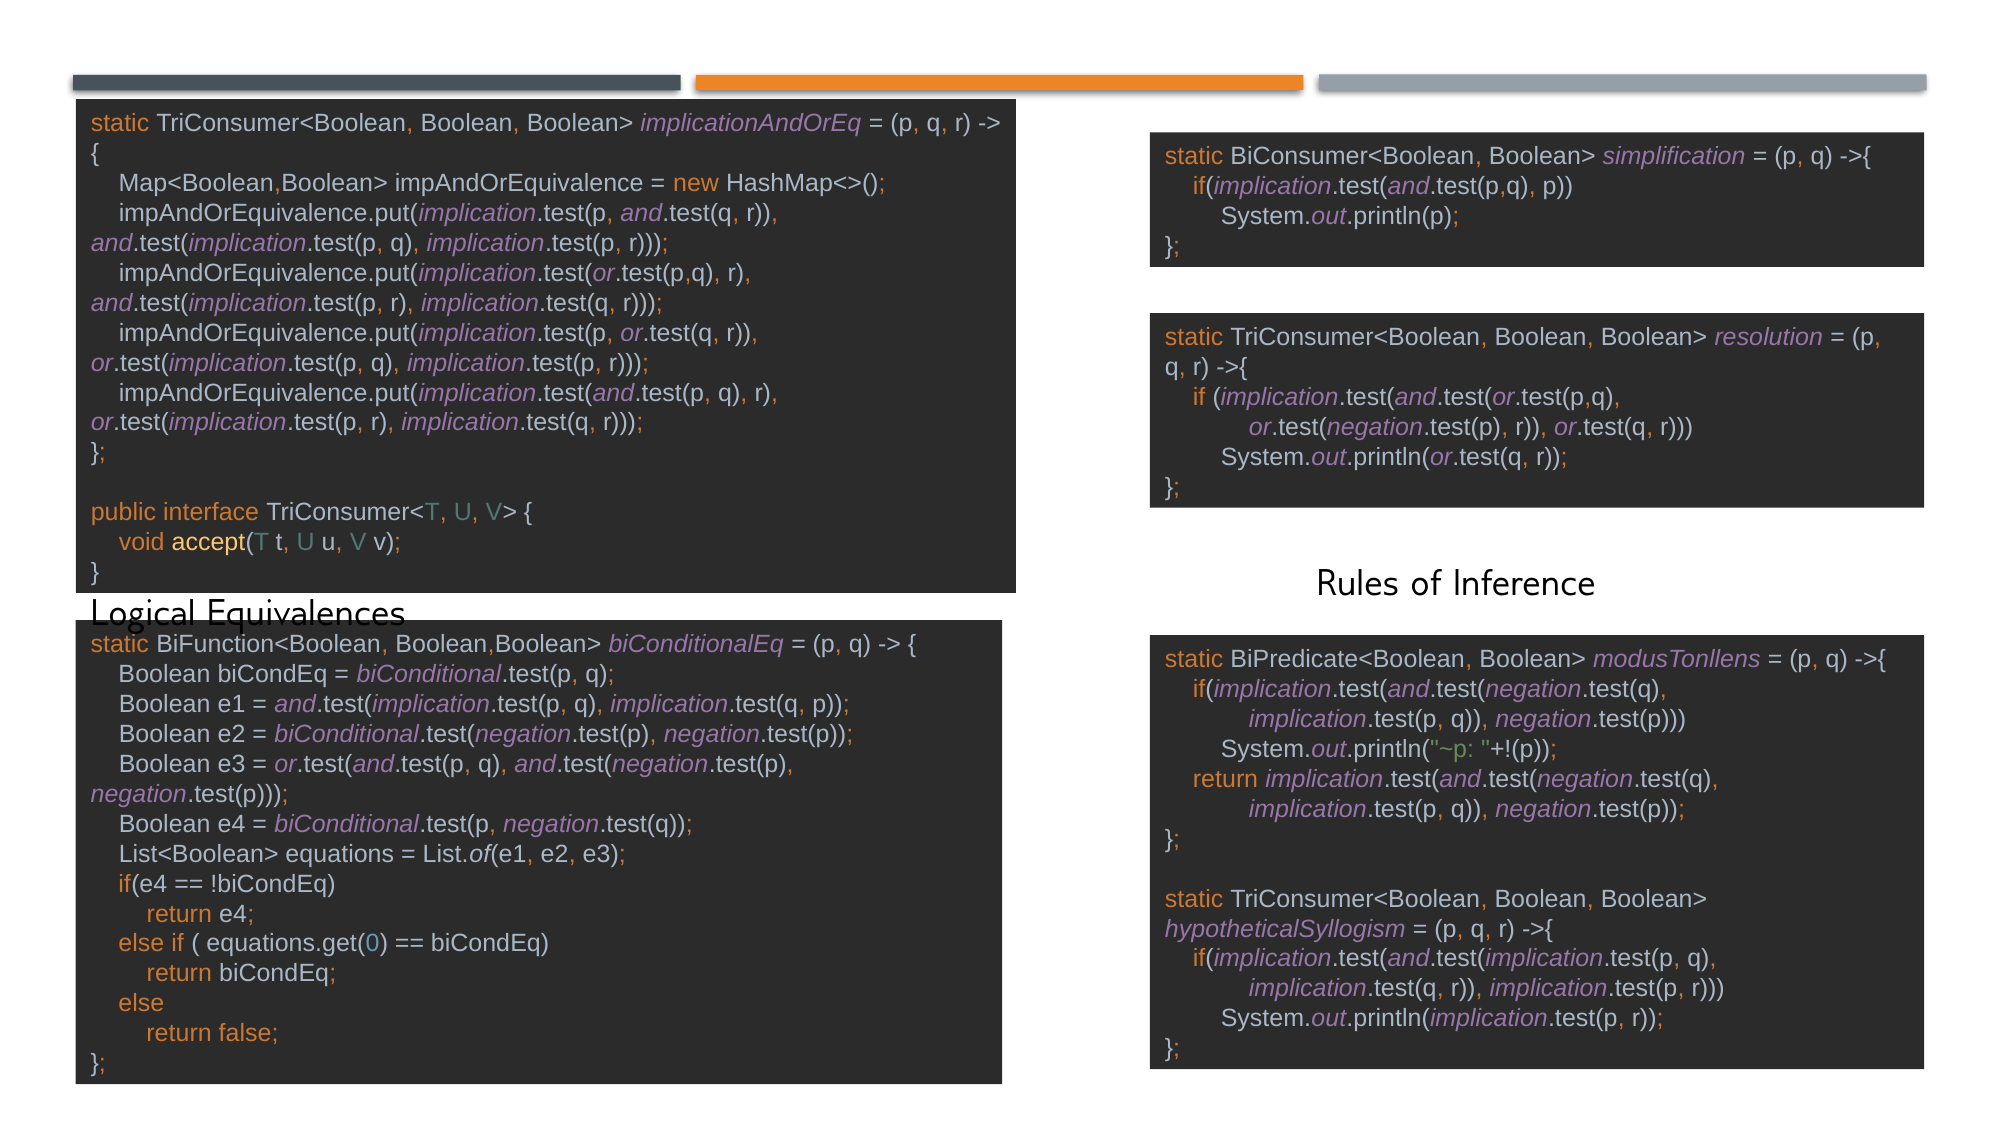

static TriConsumer<Boolean, Boolean, Boolean> implicationAndOrEq = (p, q, r) -> {
    Map<Boolean,Boolean> impAndOrEquivalence = new HashMap<>();
    impAndOrEquivalence.put(implication.test(p, and.test(q, r)), and.test(implication.test(p, q), implication.test(p, r)));
    impAndOrEquivalence.put(implication.test(or.test(p,q), r), and.test(implication.test(p, r), implication.test(q, r)));
    impAndOrEquivalence.put(implication.test(p, or.test(q, r)), or.test(implication.test(p, q), implication.test(p, r)));
    impAndOrEquivalence.put(implication.test(and.test(p, q), r), or.test(implication.test(p, r), implication.test(q, r)));
};
public interface TriConsumer<T, U, V> {
    void accept(T t, U u, V v);
}
static BiConsumer<Boolean, Boolean> simplification = (p, q) ->{
    if(implication.test(and.test(p,q), p))
        System.out.println(p);
};
static TriConsumer<Boolean, Boolean, Boolean> resolution = (p, q, r) ->{
    if (implication.test(and.test(or.test(p,q),
            or.test(negation.test(p), r)), or.test(q, r)))
        System.out.println(or.test(q, r));
};
Rules of Inference
Logical Equivalences
static BiFunction<Boolean, Boolean,Boolean> biConditionalEq = (p, q) -> {
    Boolean biCondEq = biConditional.test(p, q);
    Boolean e1 = and.test(implication.test(p, q), implication.test(q, p));
    Boolean e2 = biConditional.test(negation.test(p), negation.test(p));
    Boolean e3 = or.test(and.test(p, q), and.test(negation.test(p), negation.test(p)));
    Boolean e4 = biConditional.test(p, negation.test(q));
    List<Boolean> equations = List.of(e1, e2, e3);
    if(e4 == !biCondEq)
        return e4;
    else if ( equations.get(0) == biCondEq)
        return biCondEq;
    else
        return false;
};
static BiPredicate<Boolean, Boolean> modusTonllens = (p, q) ->{
    if(implication.test(and.test(negation.test(q),
            implication.test(p, q)), negation.test(p)))
        System.out.println("~p: "+!(p));
    return implication.test(and.test(negation.test(q),
            implication.test(p, q)), negation.test(p));
};
static TriConsumer<Boolean, Boolean, Boolean> hypotheticalSyllogism = (p, q, r) ->{
    if(implication.test(and.test(implication.test(p, q),
            implication.test(q, r)), implication.test(p, r)))
        System.out.println(implication.test(p, r));
};